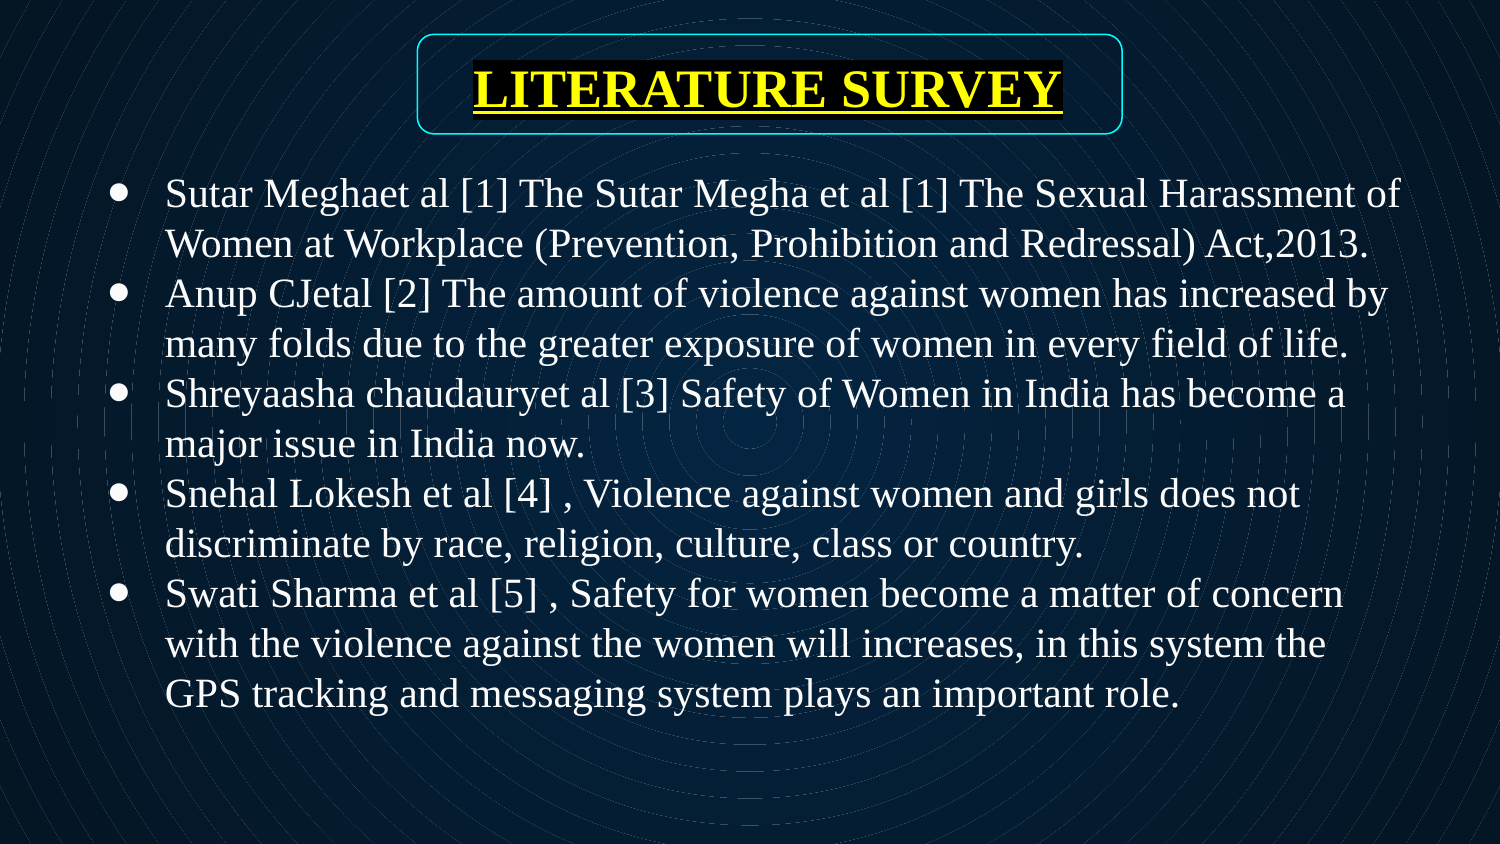

# LITERATURE SURVEY

Sutar Meghaet al [1] The Sutar Megha et al [1] The Sexual Harassment of Women at Workplace (Prevention, Prohibition and Redressal) Act,2013.
Anup CJetal [2] The amount of violence against women has increased by many folds due to the greater exposure of women in every field of life.
Shreyaasha chaudauryet al [3] Safety of Women in India has become a major issue in India now.
Snehal Lokesh et al [4] , Violence against women and girls does not discriminate by race, religion, culture, class or country.
Swati Sharma et al [5] , Safety for women become a matter of concern with the violence against the women will increases, in this system the GPS tracking and messaging system plays an important role.